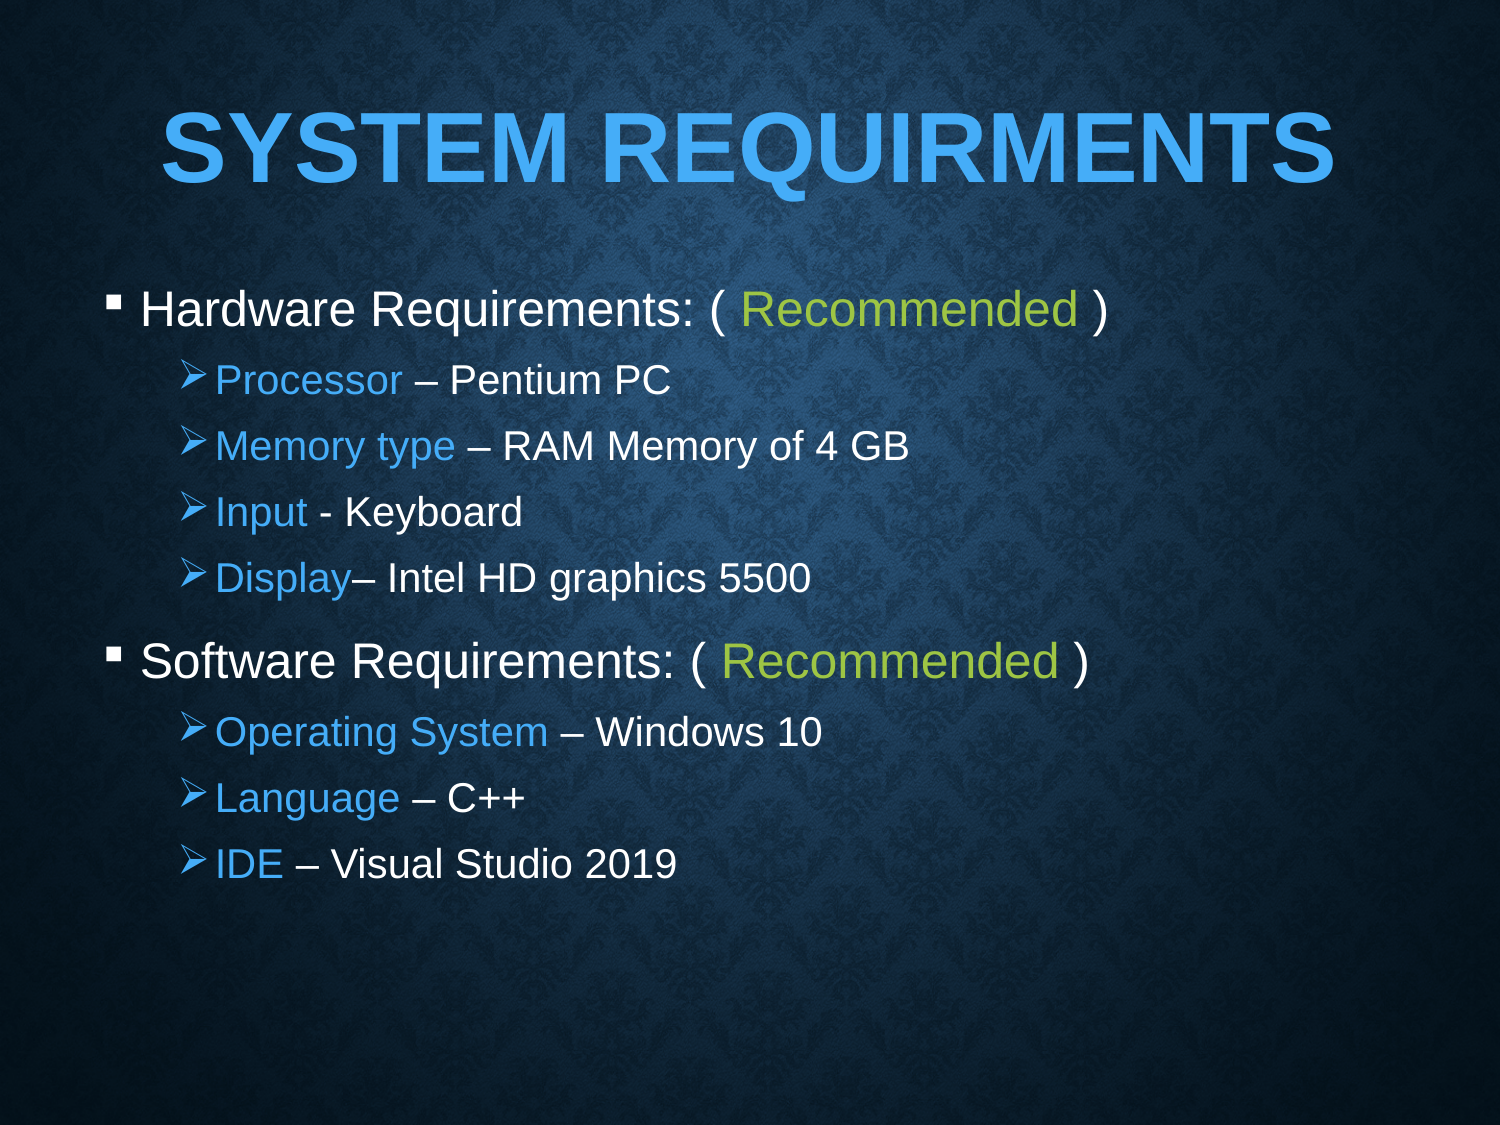

SyStem Requirments
Hardware Requirements: ( Recommended )
Processor – Pentium PC
Memory type – RAM Memory of 4 GB
Input - Keyboard
Display– Intel HD graphics 5500
Software Requirements: ( Recommended )
Operating System – Windows 10
Language – C++
IDE – Visual Studio 2019